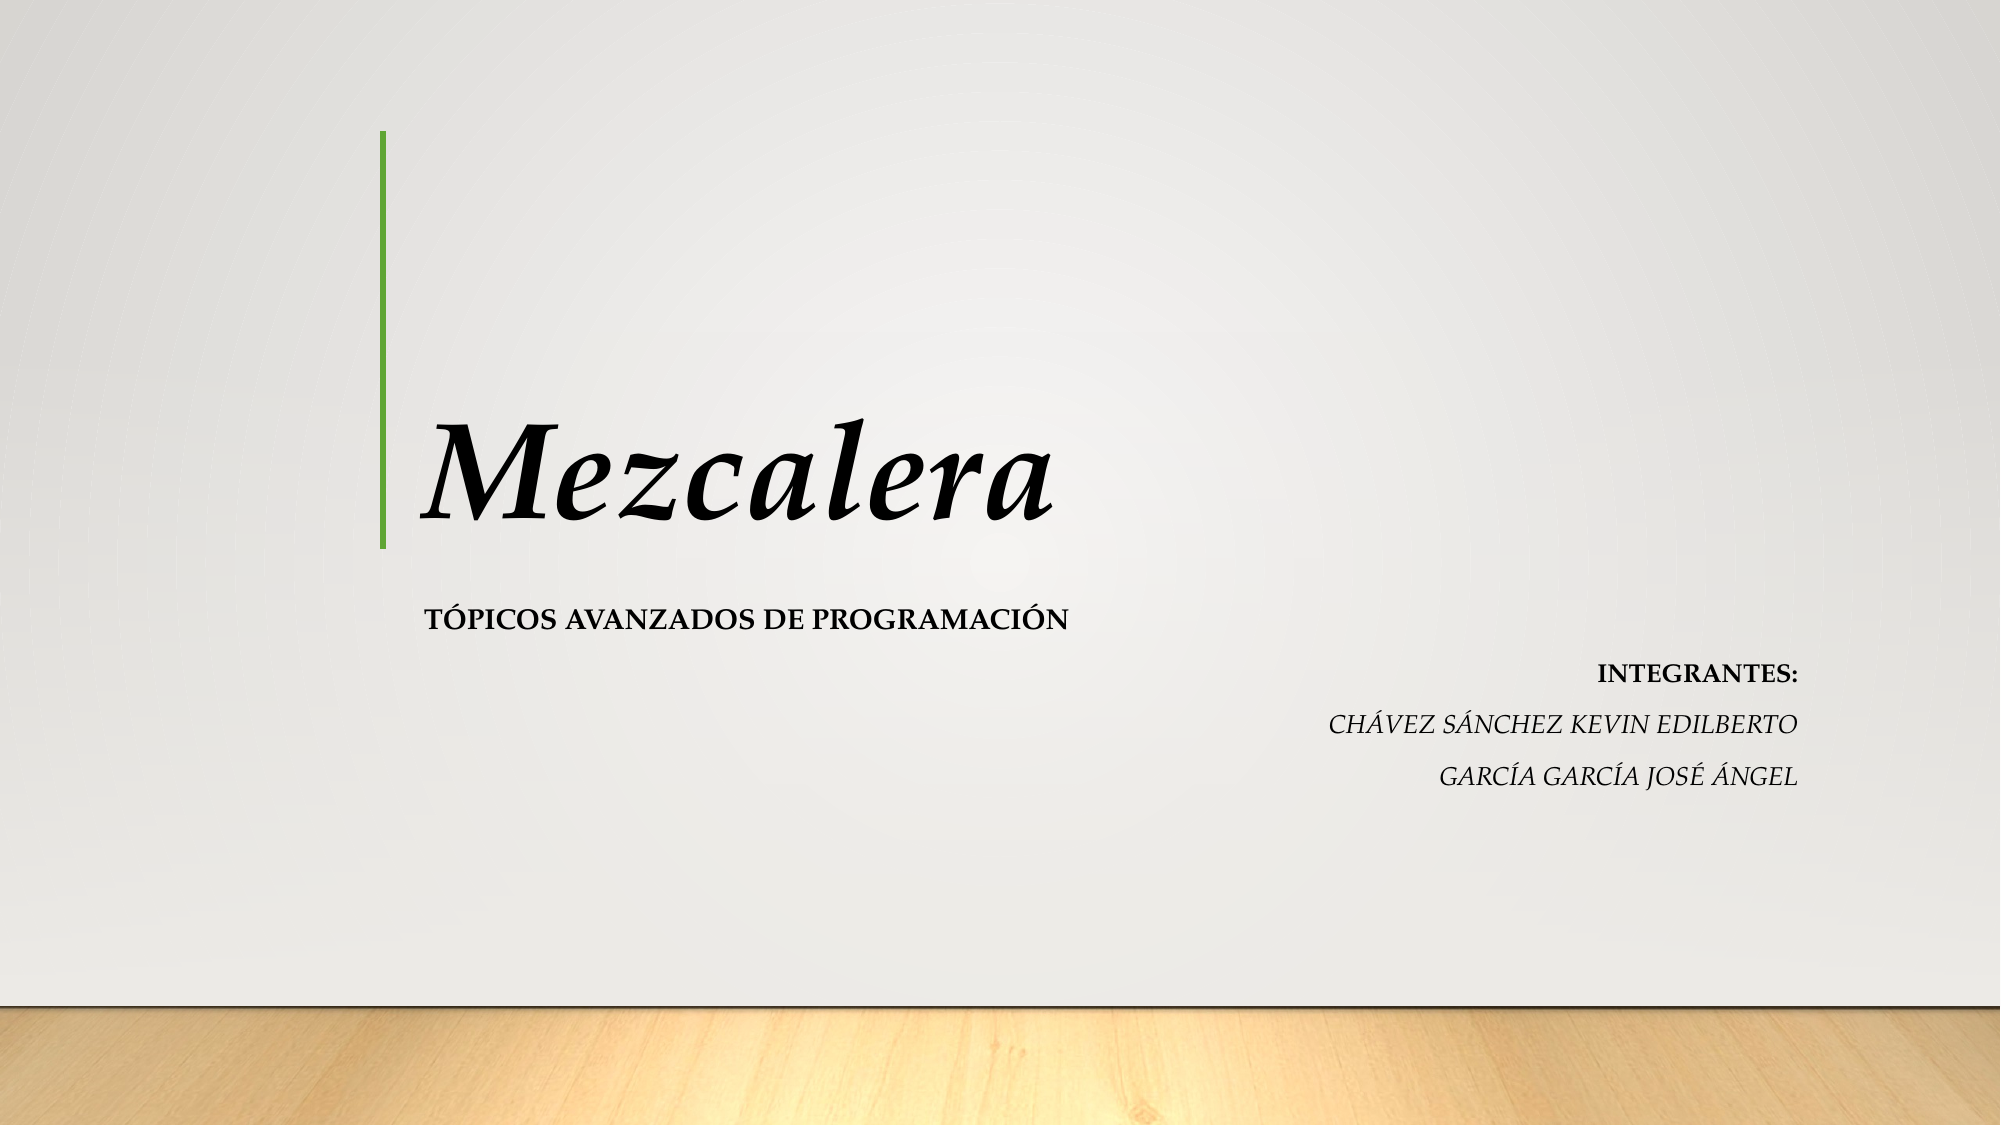

# Mezcalera
Tópicos avanzados de programación
Integrantes:
Chávez Sánchez Kevin Edilberto
García García José ángel